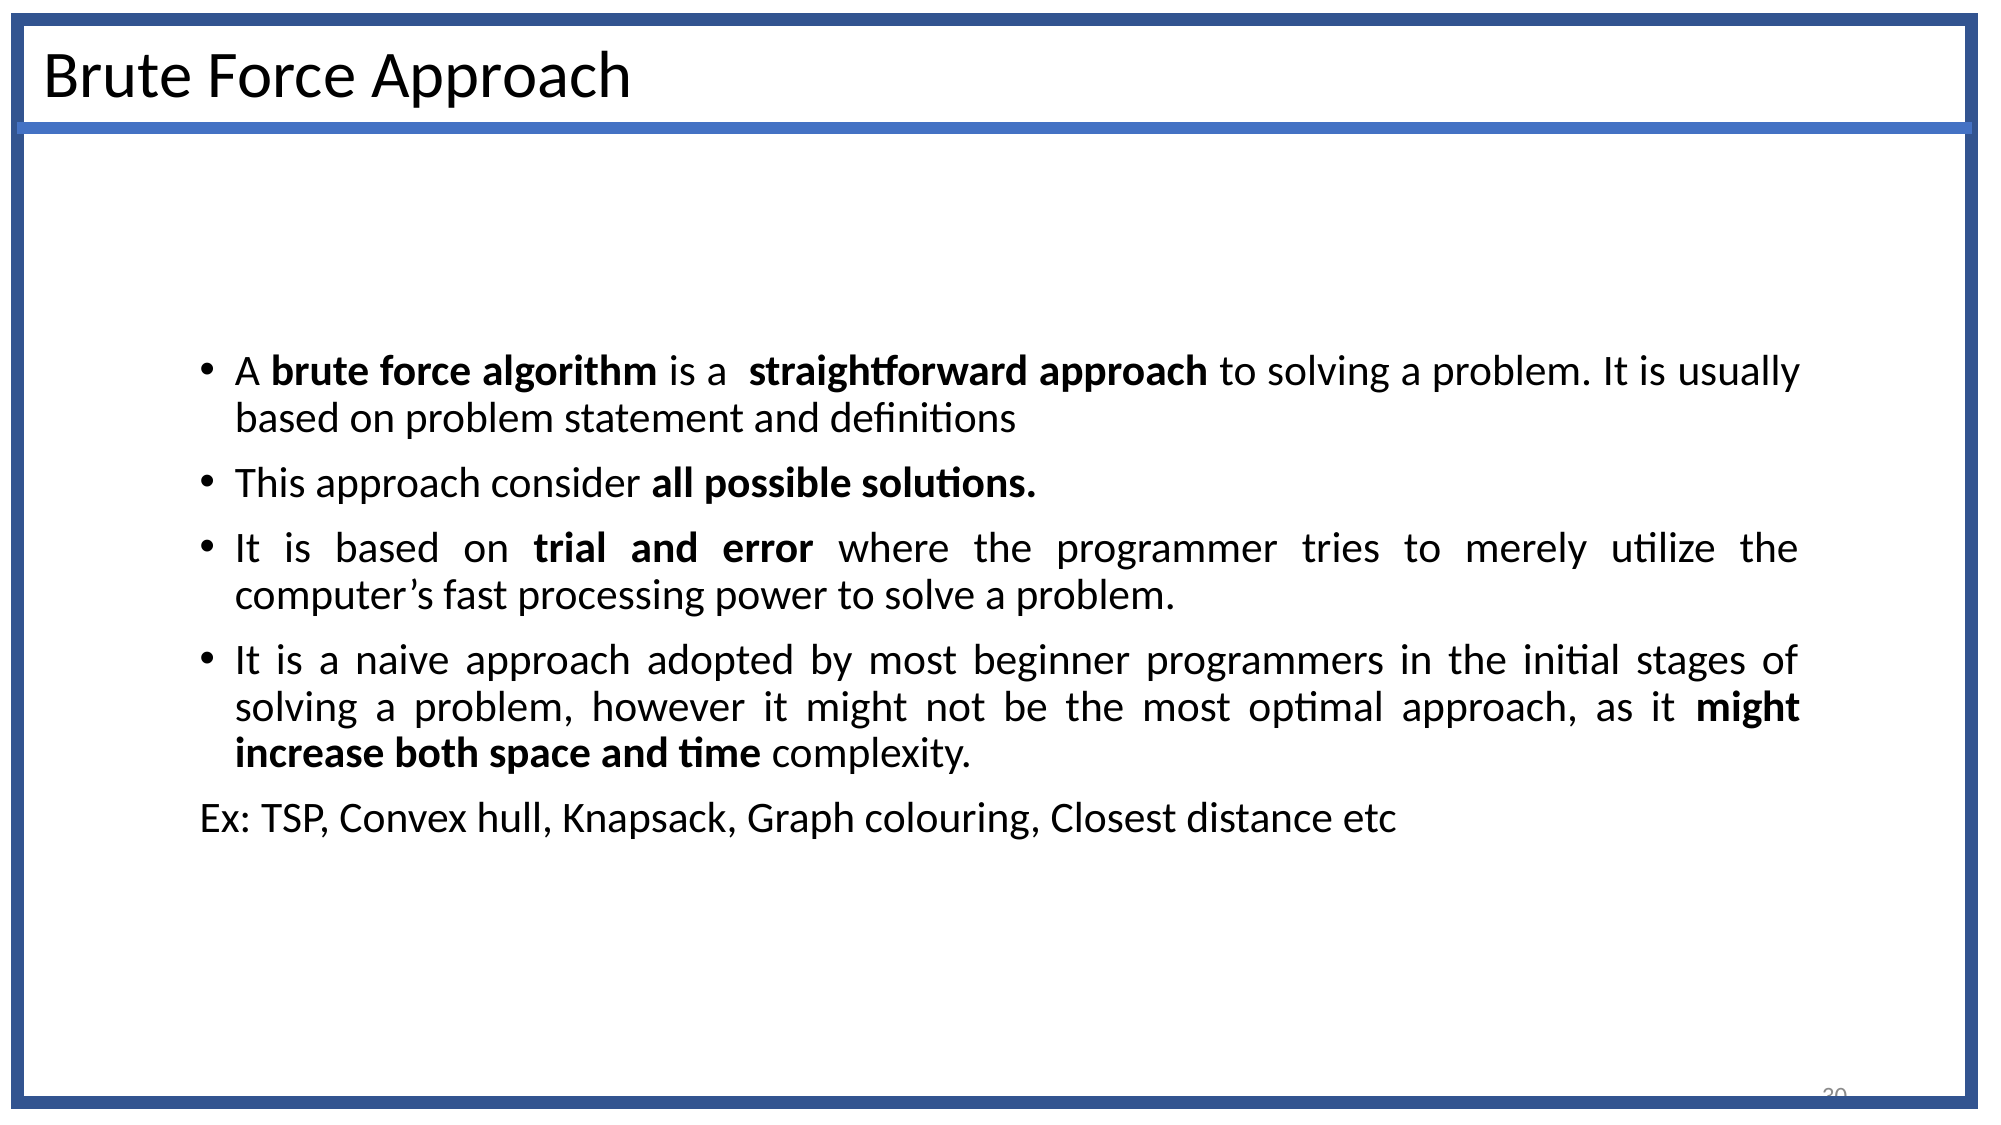

# Brute Force Approach
A brute force algorithm is a  straightforward approach to solving a problem. It is usually based on problem statement and definitions
This approach consider all possible solutions.
It is based on trial and error where the programmer tries to merely utilize the computer’s fast processing power to solve a problem.
It is a naive approach adopted by most beginner programmers in the initial stages of solving a problem, however it might not be the most optimal approach, as it might increase both space and time complexity.
Ex: TSP, Convex hull, Knapsack, Graph colouring, Closest distance etc

30